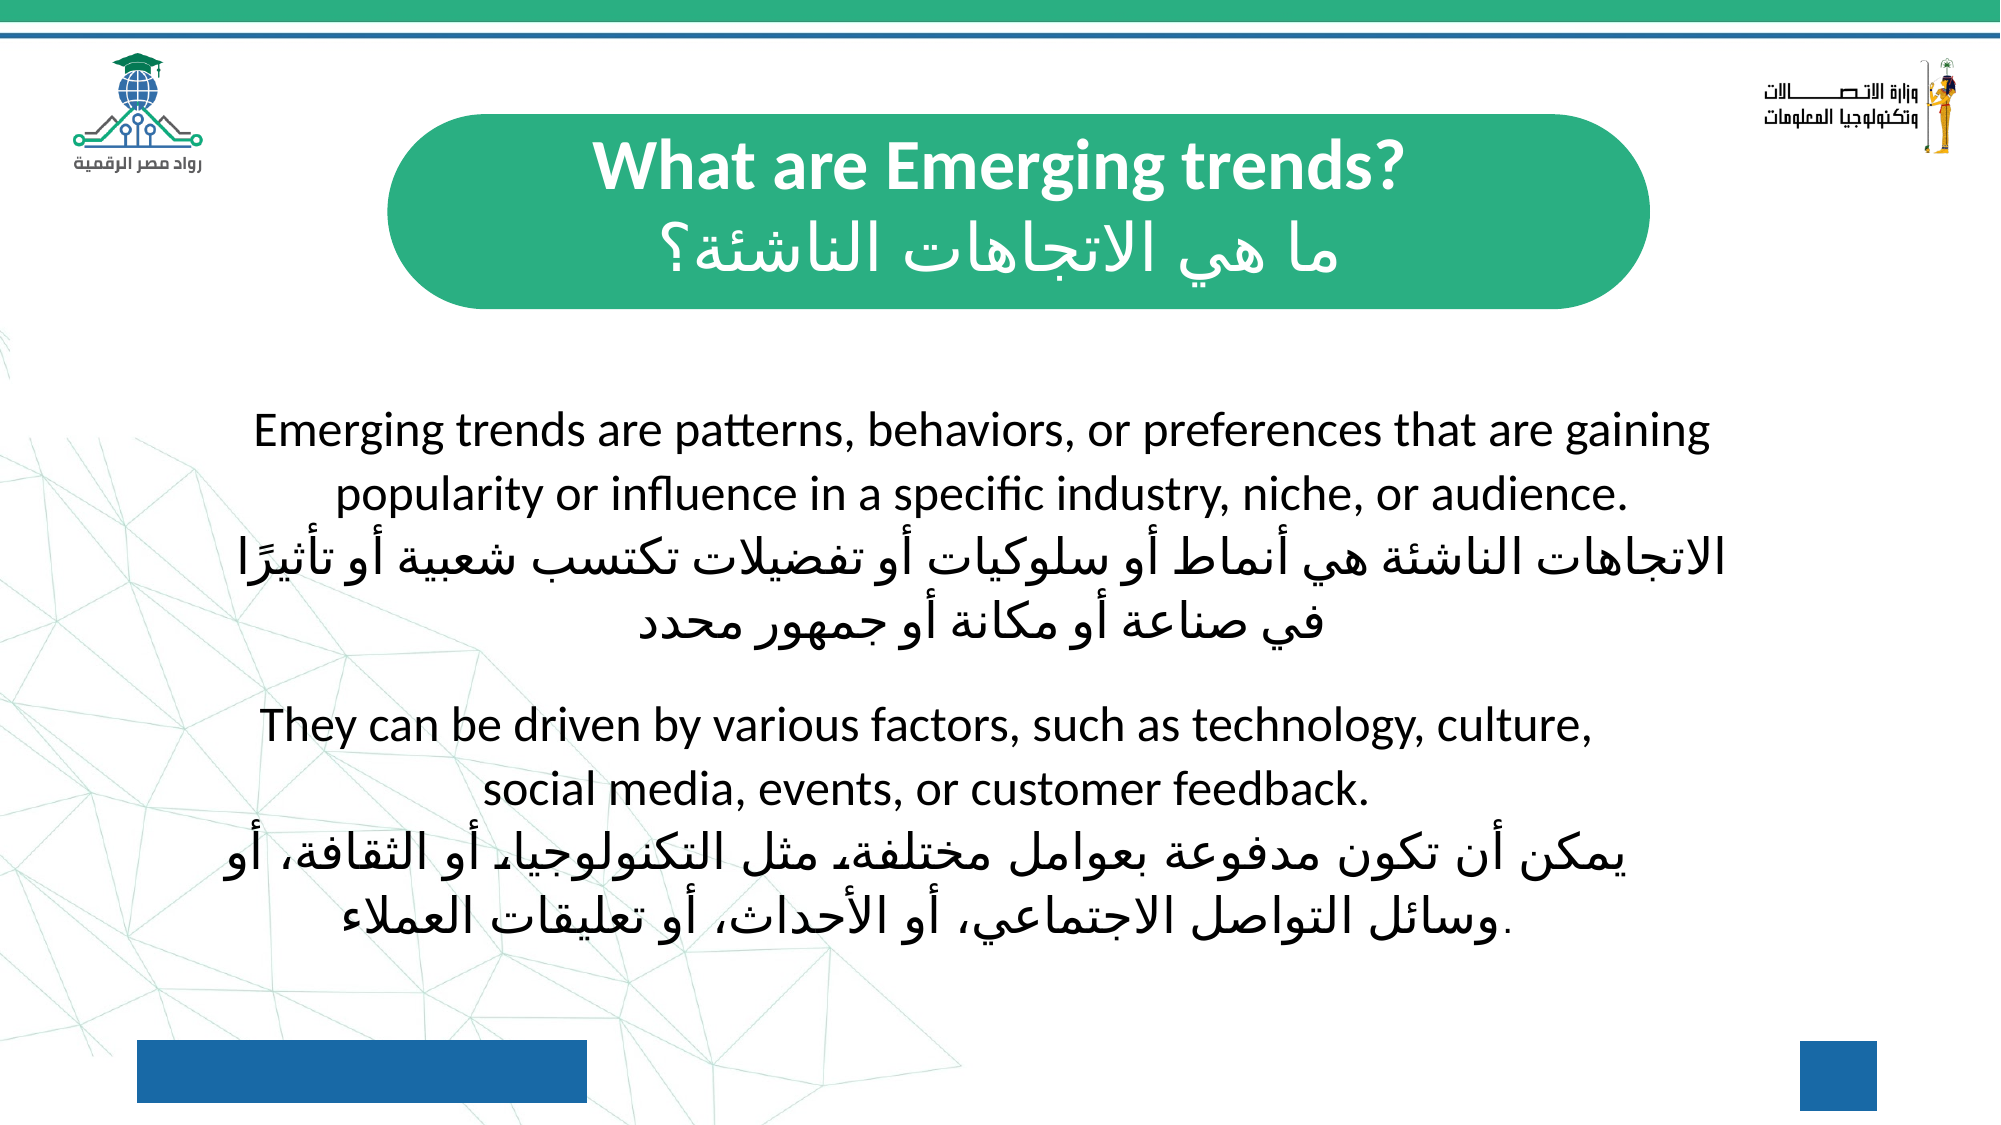

What are Emerging trends?
ما هي الاتجاهات الناشئة؟
Emerging trends are patterns, behaviors, or preferences that are gaining popularity or influence in a specific industry, niche, or audience.
الاتجاهات الناشئة هي أنماط أو سلوكيات أو تفضيلات تكتسب شعبية أو تأثيرًا في صناعة أو مكانة أو جمهور محدد
They can be driven by various factors, such as technology, culture, social media, events, or customer feedback.
يمكن أن تكون مدفوعة بعوامل مختلفة، مثل التكنولوجيا، أو الثقافة، أو وسائل التواصل الاجتماعي، أو الأحداث، أو تعليقات العملاء.